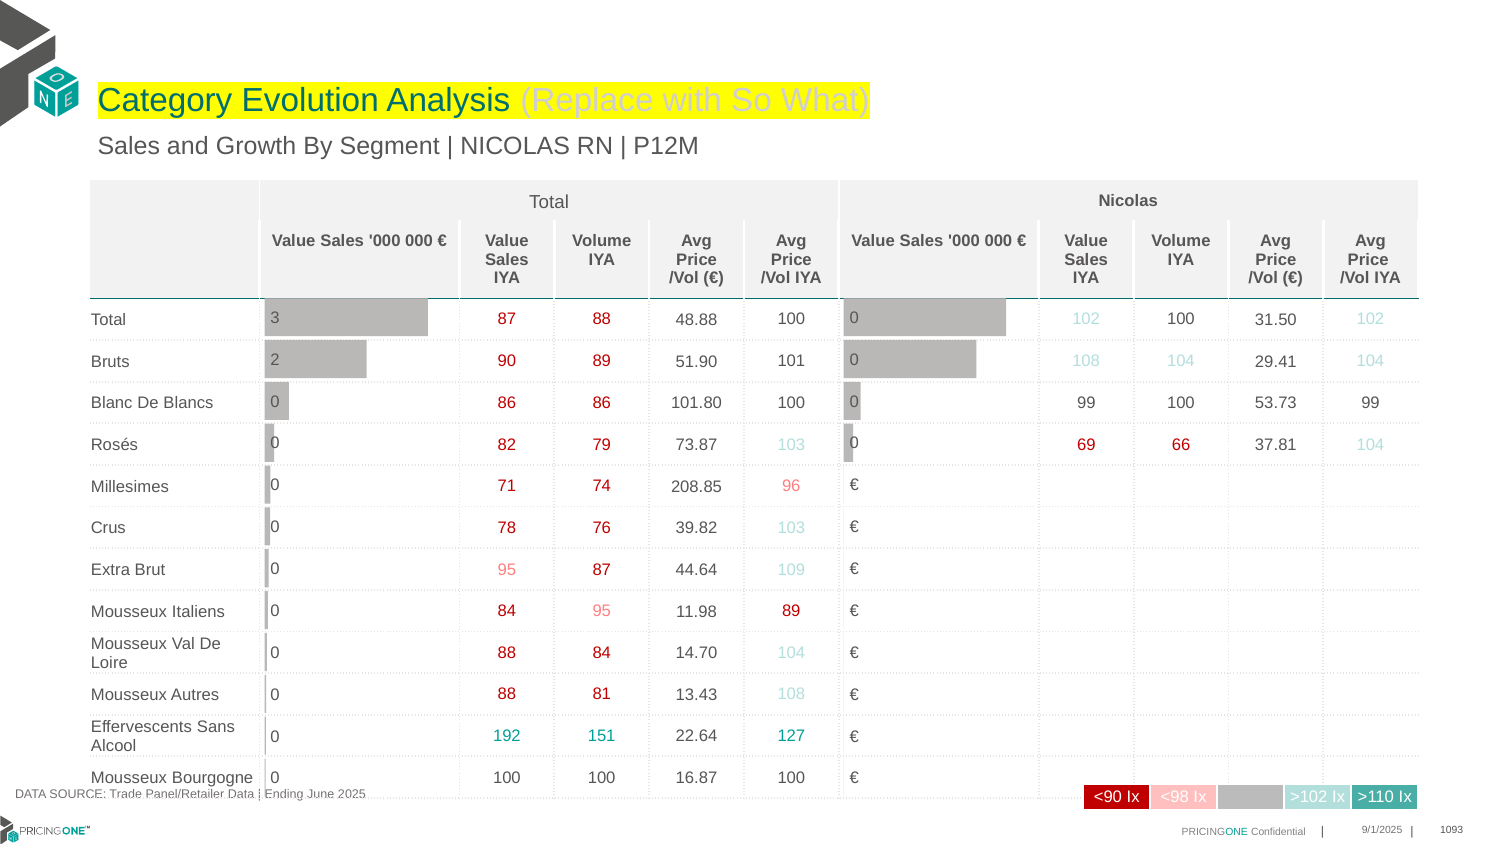

# Category Evolution Analysis (Replace with So What)
Sales and Growth By Segment | NICOLAS RN | P12M
|  | Total |  |  |  |  | Nicolas |  |  |  |  |
| --- | --- | --- | --- | --- | --- | --- | --- | --- | --- | --- |
|  | Value Sales '000 000 € | Value Sales IYA | Volume IYA | Avg Price /Vol (€) | Avg Price /Vol IYA | Value Sales '000 000 € | Value Sales IYA | Volume IYA | Avg Price /Vol (€) | Avg Price /Vol IYA |
| Total |  | 87 | 88 | 48.88 | 100 |  | 102 | 100 | 31.50 | 102 |
| Bruts |  | 90 | 89 | 51.90 | 101 |  | 108 | 104 | 29.41 | 104 |
| Blanc De Blancs |  | 86 | 86 | 101.80 | 100 |  | 99 | 100 | 53.73 | 99 |
| Rosés |  | 82 | 79 | 73.87 | 103 |  | 69 | 66 | 37.81 | 104 |
| Millesimes |  | 71 | 74 | 208.85 | 96 |  |  |  |  |  |
| Crus |  | 78 | 76 | 39.82 | 103 |  |  |  |  |  |
| Extra Brut |  | 95 | 87 | 44.64 | 109 |  |  |  |  |  |
| Mousseux Italiens |  | 84 | 95 | 11.98 | 89 |  |  |  |  |  |
| Mousseux Val De Loire |  | 88 | 84 | 14.70 | 104 |  |  |  |  |  |
| Mousseux Autres |  | 88 | 81 | 13.43 | 108 |  |  |  |  |  |
| Effervescents Sans Alcool |  | 192 | 151 | 22.64 | 127 |  |  |  |  |  |
| Mousseux Bourgogne |  | 100 | 100 | 16.87 | 100 |  |  |  |  |  |

### Chart

| Category | Value Sales |
|---|---|
| Grand | 0.256527 |
| Bruts | 0.209949 |
| Blanc De Blancs | 0.026813 |
| Rosés | 0.015087 |
| Millesimes | 0.0 |
| Crus | 0.0 |
| Extra Brut | 0.0 |
| Mousseux Italiens | 0.0 |
| Mousseux Val De Loire | 0.0 |
| Mousseux Autres | 0.0 |
| Effervescents Sans Alcool | 0.0 |
| Mousseux Bourgogne | 0.0 |

### Chart

| Category | Value Sales |
|---|---|
| Grand | 2.581963 |
| Bruts | 1.614541 |
| Blanc De Blancs | 0.382659 |
| Rosés | 0.151881 |
| Millesimes | 0.092104 |
| Crus | 0.087594 |
| Extra Brut | 0.066064 |
| Mousseux Italiens | 0.053932 |
| Mousseux Val De Loire | 0.038233 |
| Mousseux Autres | 0.026314 |
| Effervescents Sans Alcool | 0.020266 |
| Mousseux Bourgogne | 0.015233 |
DATA SOURCE: Trade Panel/Retailer Data | Ending June 2025
| <90 Ix | <98 Ix |  | >102 Ix | >110 Ix |
| --- | --- | --- | --- | --- |

9/1/2025
1093